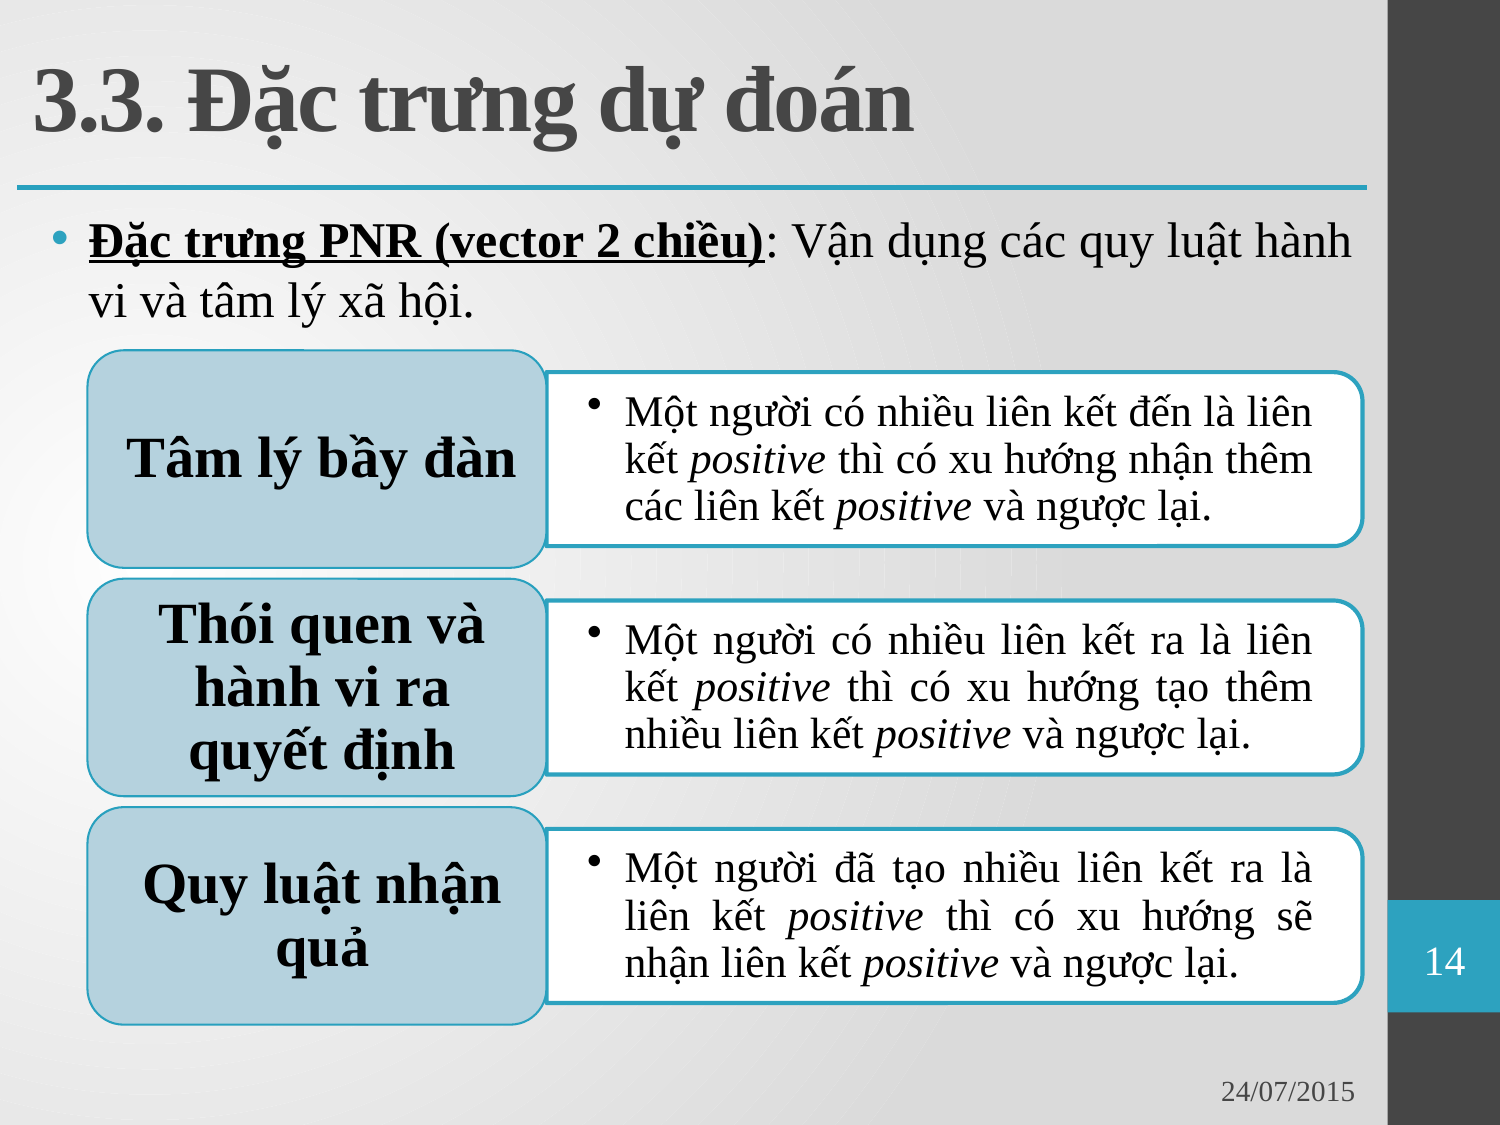

# 3.3. Đặc trưng dự đoán
Đặc trưng PNR (vector 2 chiều): Vận dụng các quy luật hành vi và tâm lý xã hội.
Một người có nhiều liên kết đến là liên kết positive thì có xu hướng nhận thêm các liên kết positive và ngược lại.
Tâm lý bầy đàn
Một người có nhiều liên kết ra là liên kết positive thì có xu hướng tạo thêm nhiều liên kết positive và ngược lại.
Thói quen và hành vi ra quyết định
Một người đã tạo nhiều liên kết ra là liên kết positive thì có xu hướng sẽ nhận liên kết positive và ngược lại.
Quy luật nhận quả
14
24/07/2015